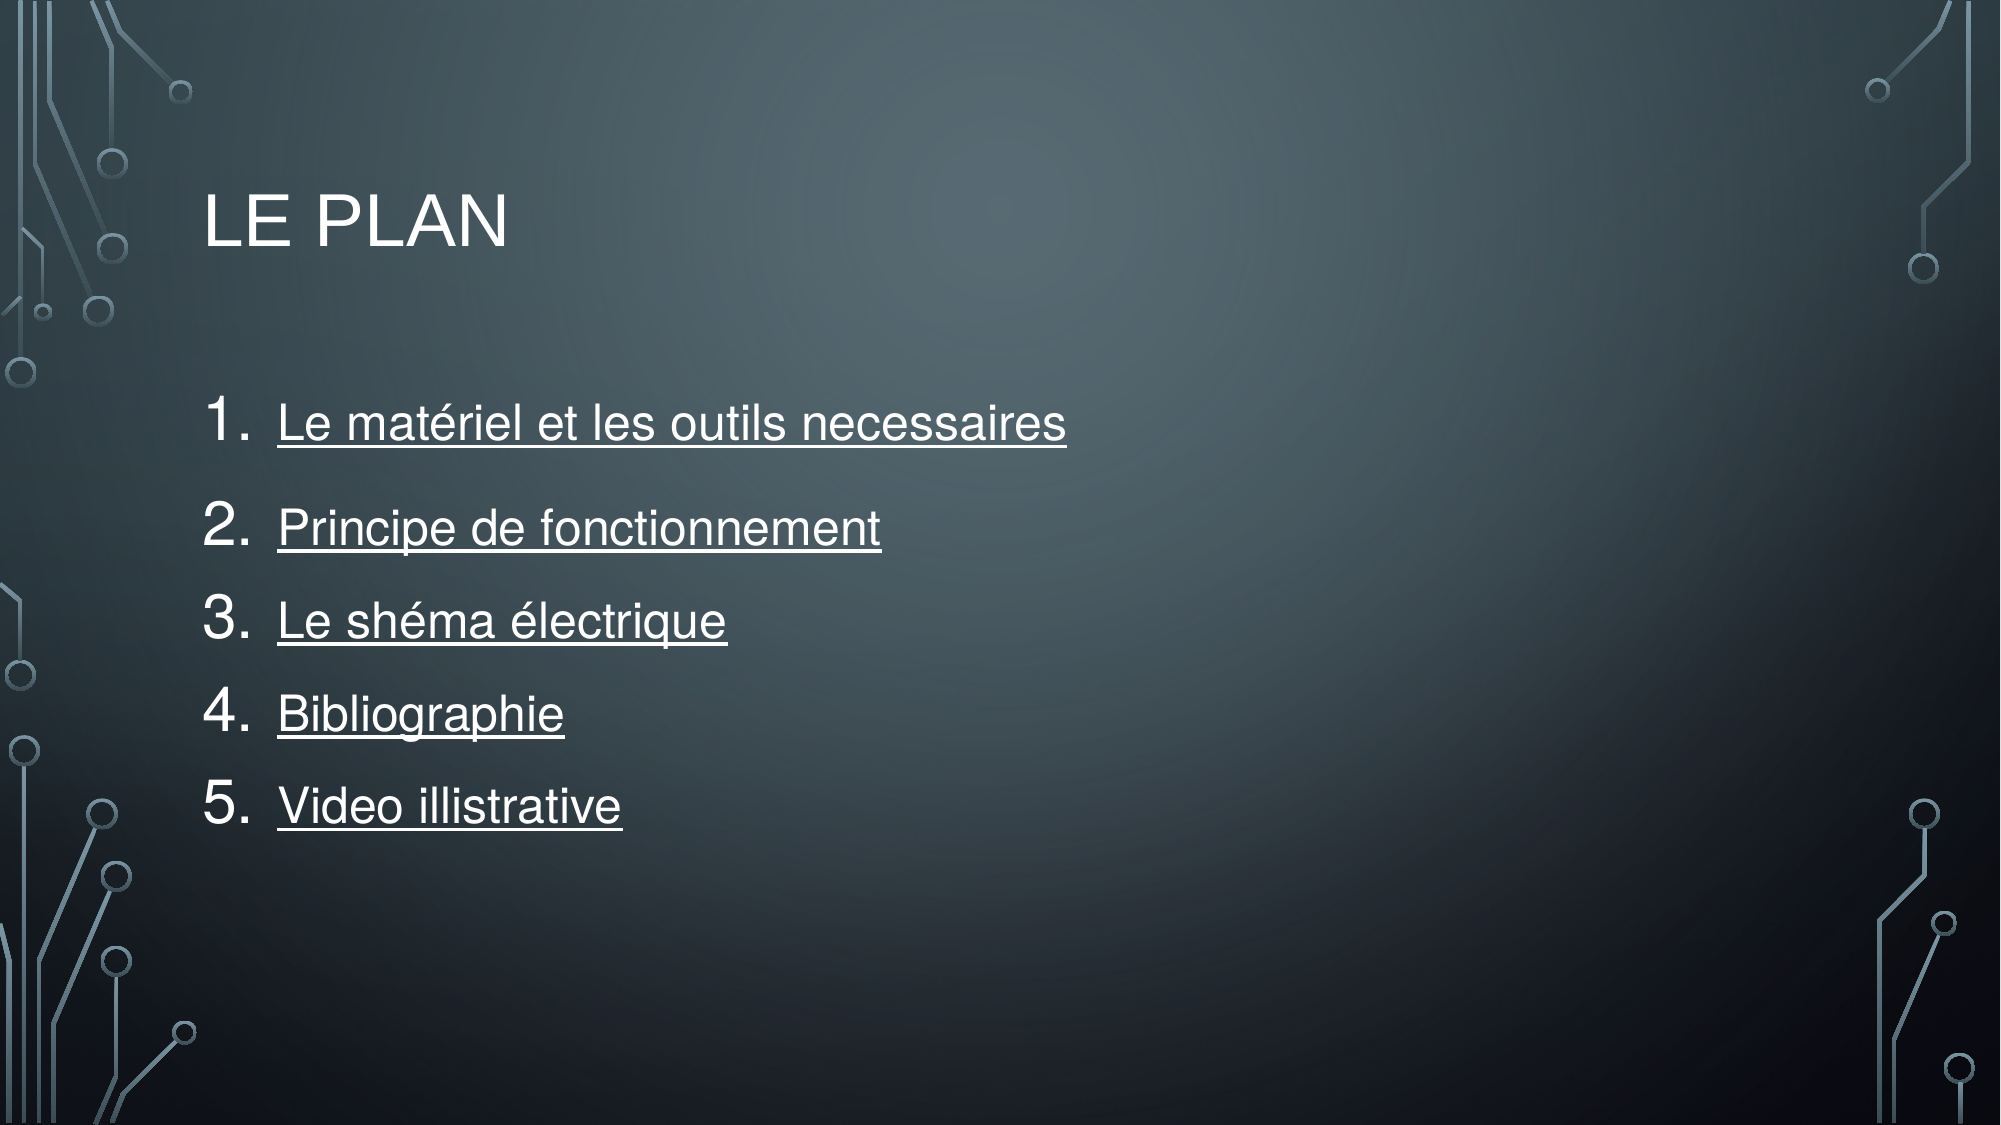

# Le Plan
Le matériel et les outils necessaires
Principe de fonctionnement
Le shéma électrique
Bibliographie
Video illistrative